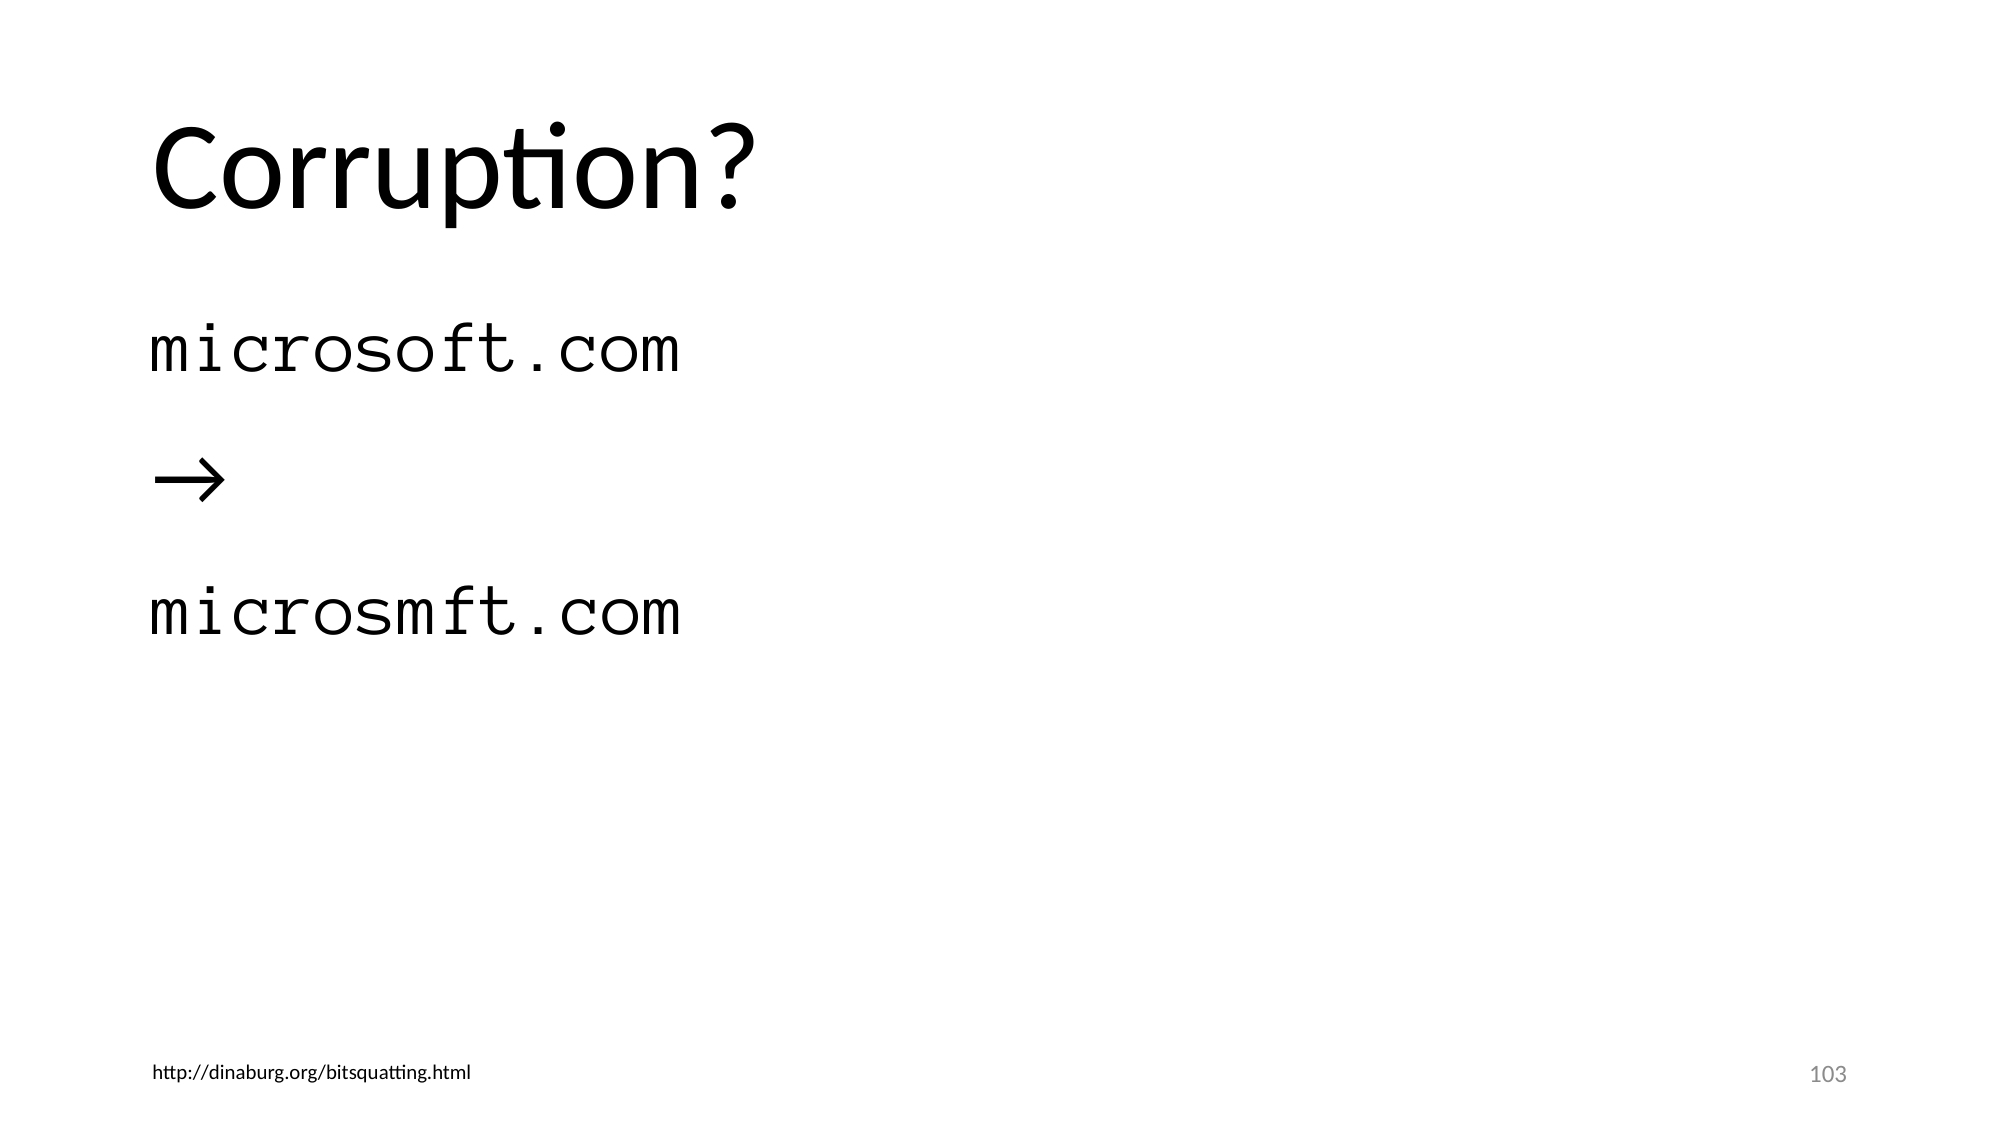

# Corruption?
microsoft.com
→
microsmft.com
http://dinaburg.org/bitsquatting.html
103